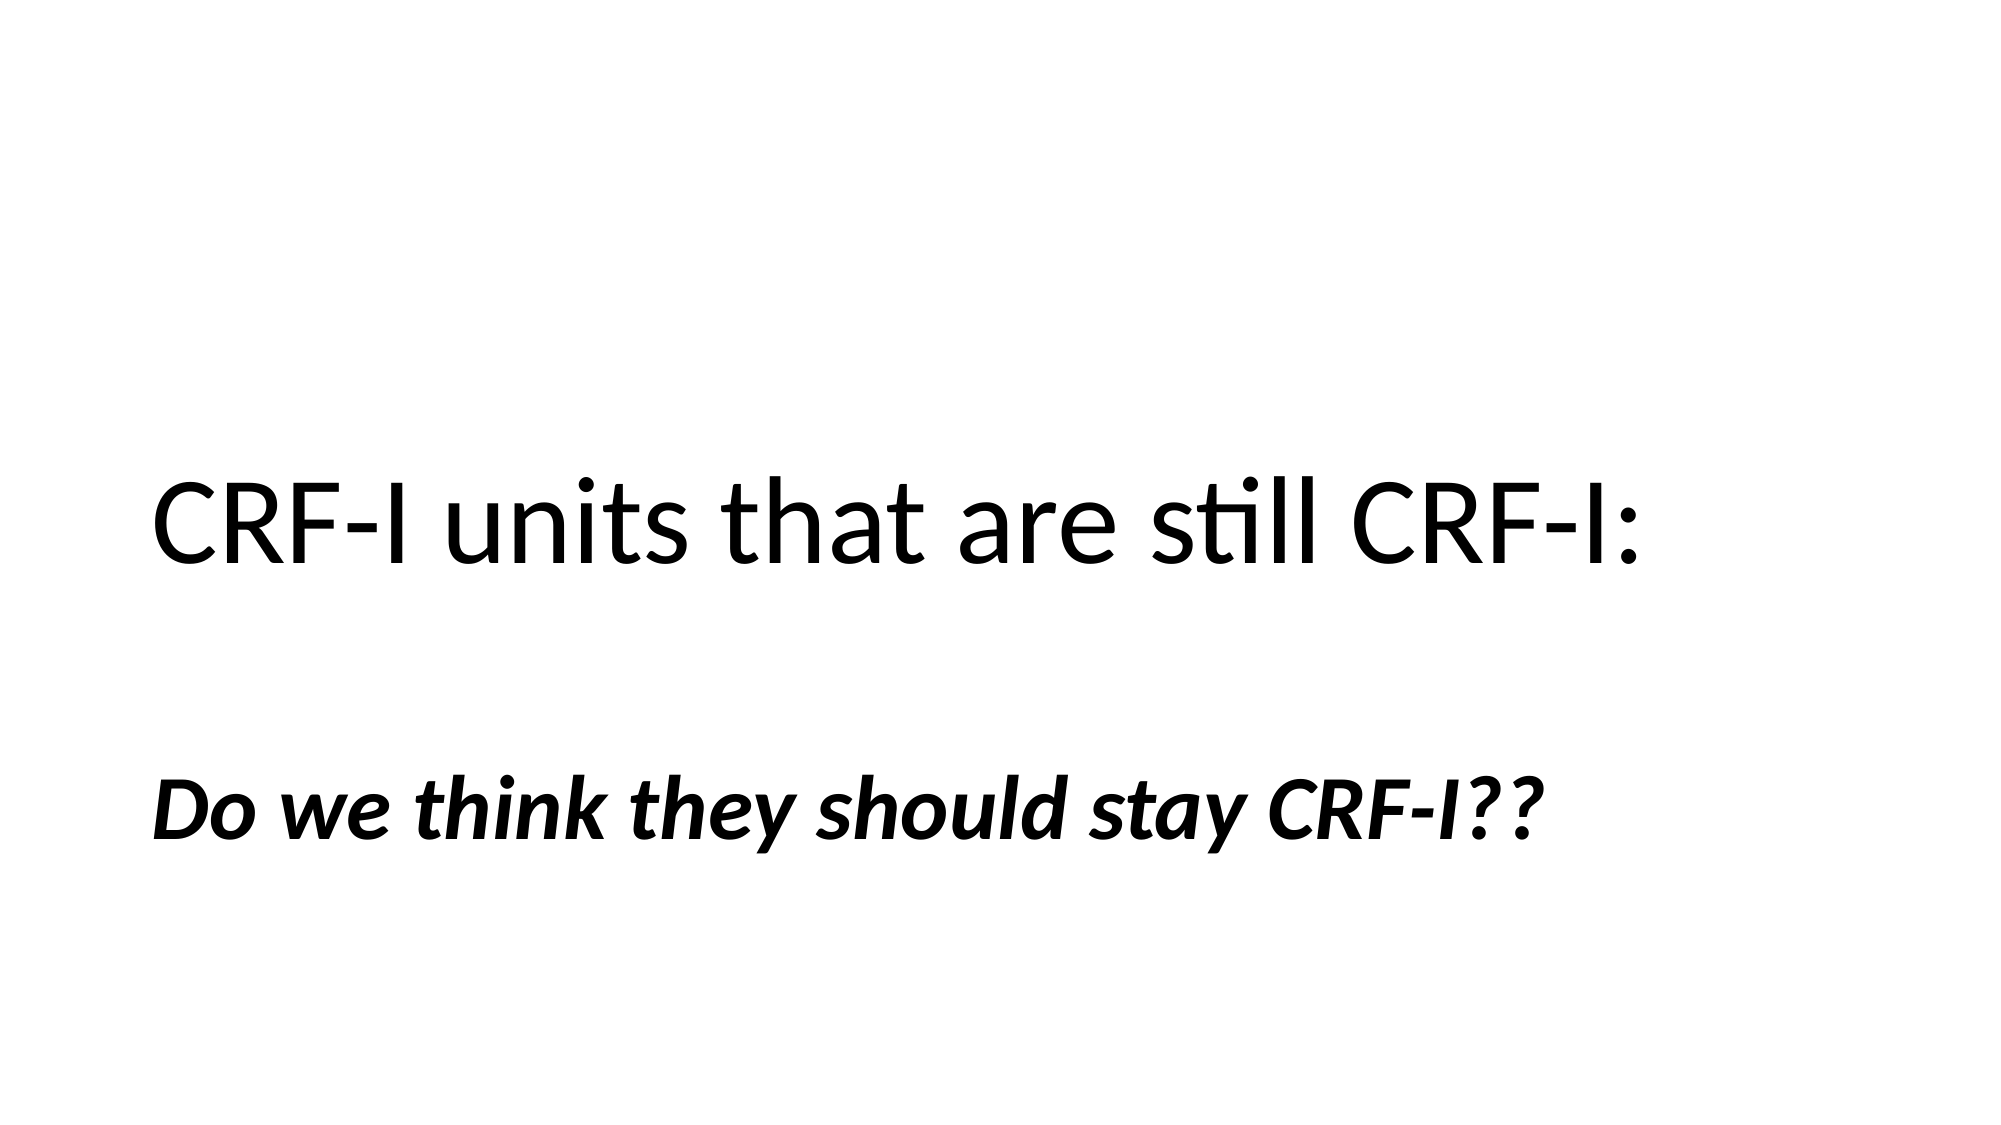

# CRF-I units that are still CRF-I:
Do we think they should stay CRF-I??